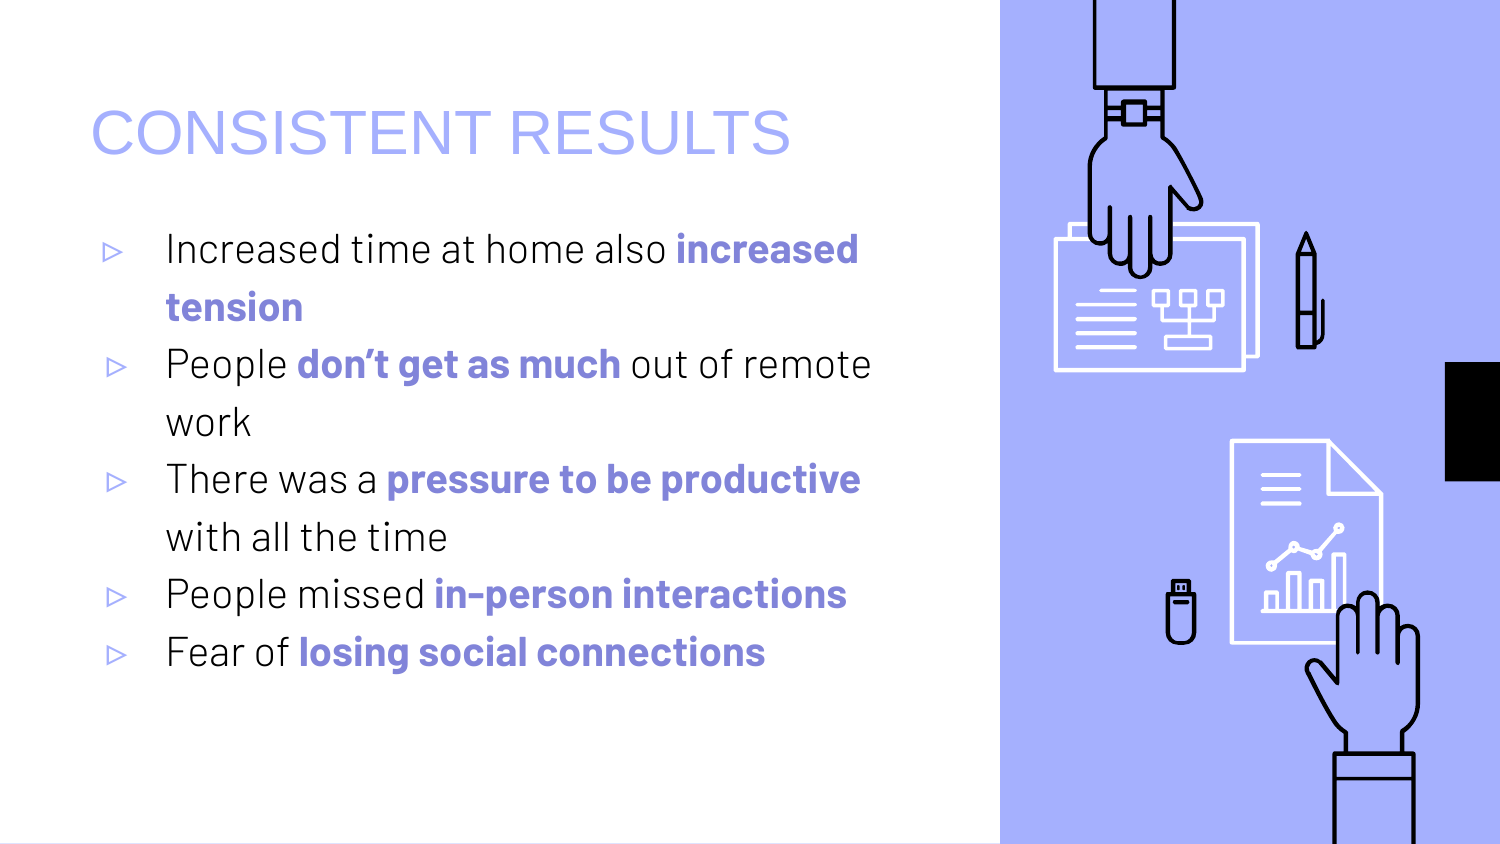

# CONSISTENT RESULTS
Increased time at home also increased tension
People don’t get as much out of remote work
There was a pressure to be productive with all the time
People missed in-person interactions
Fear of losing social connections